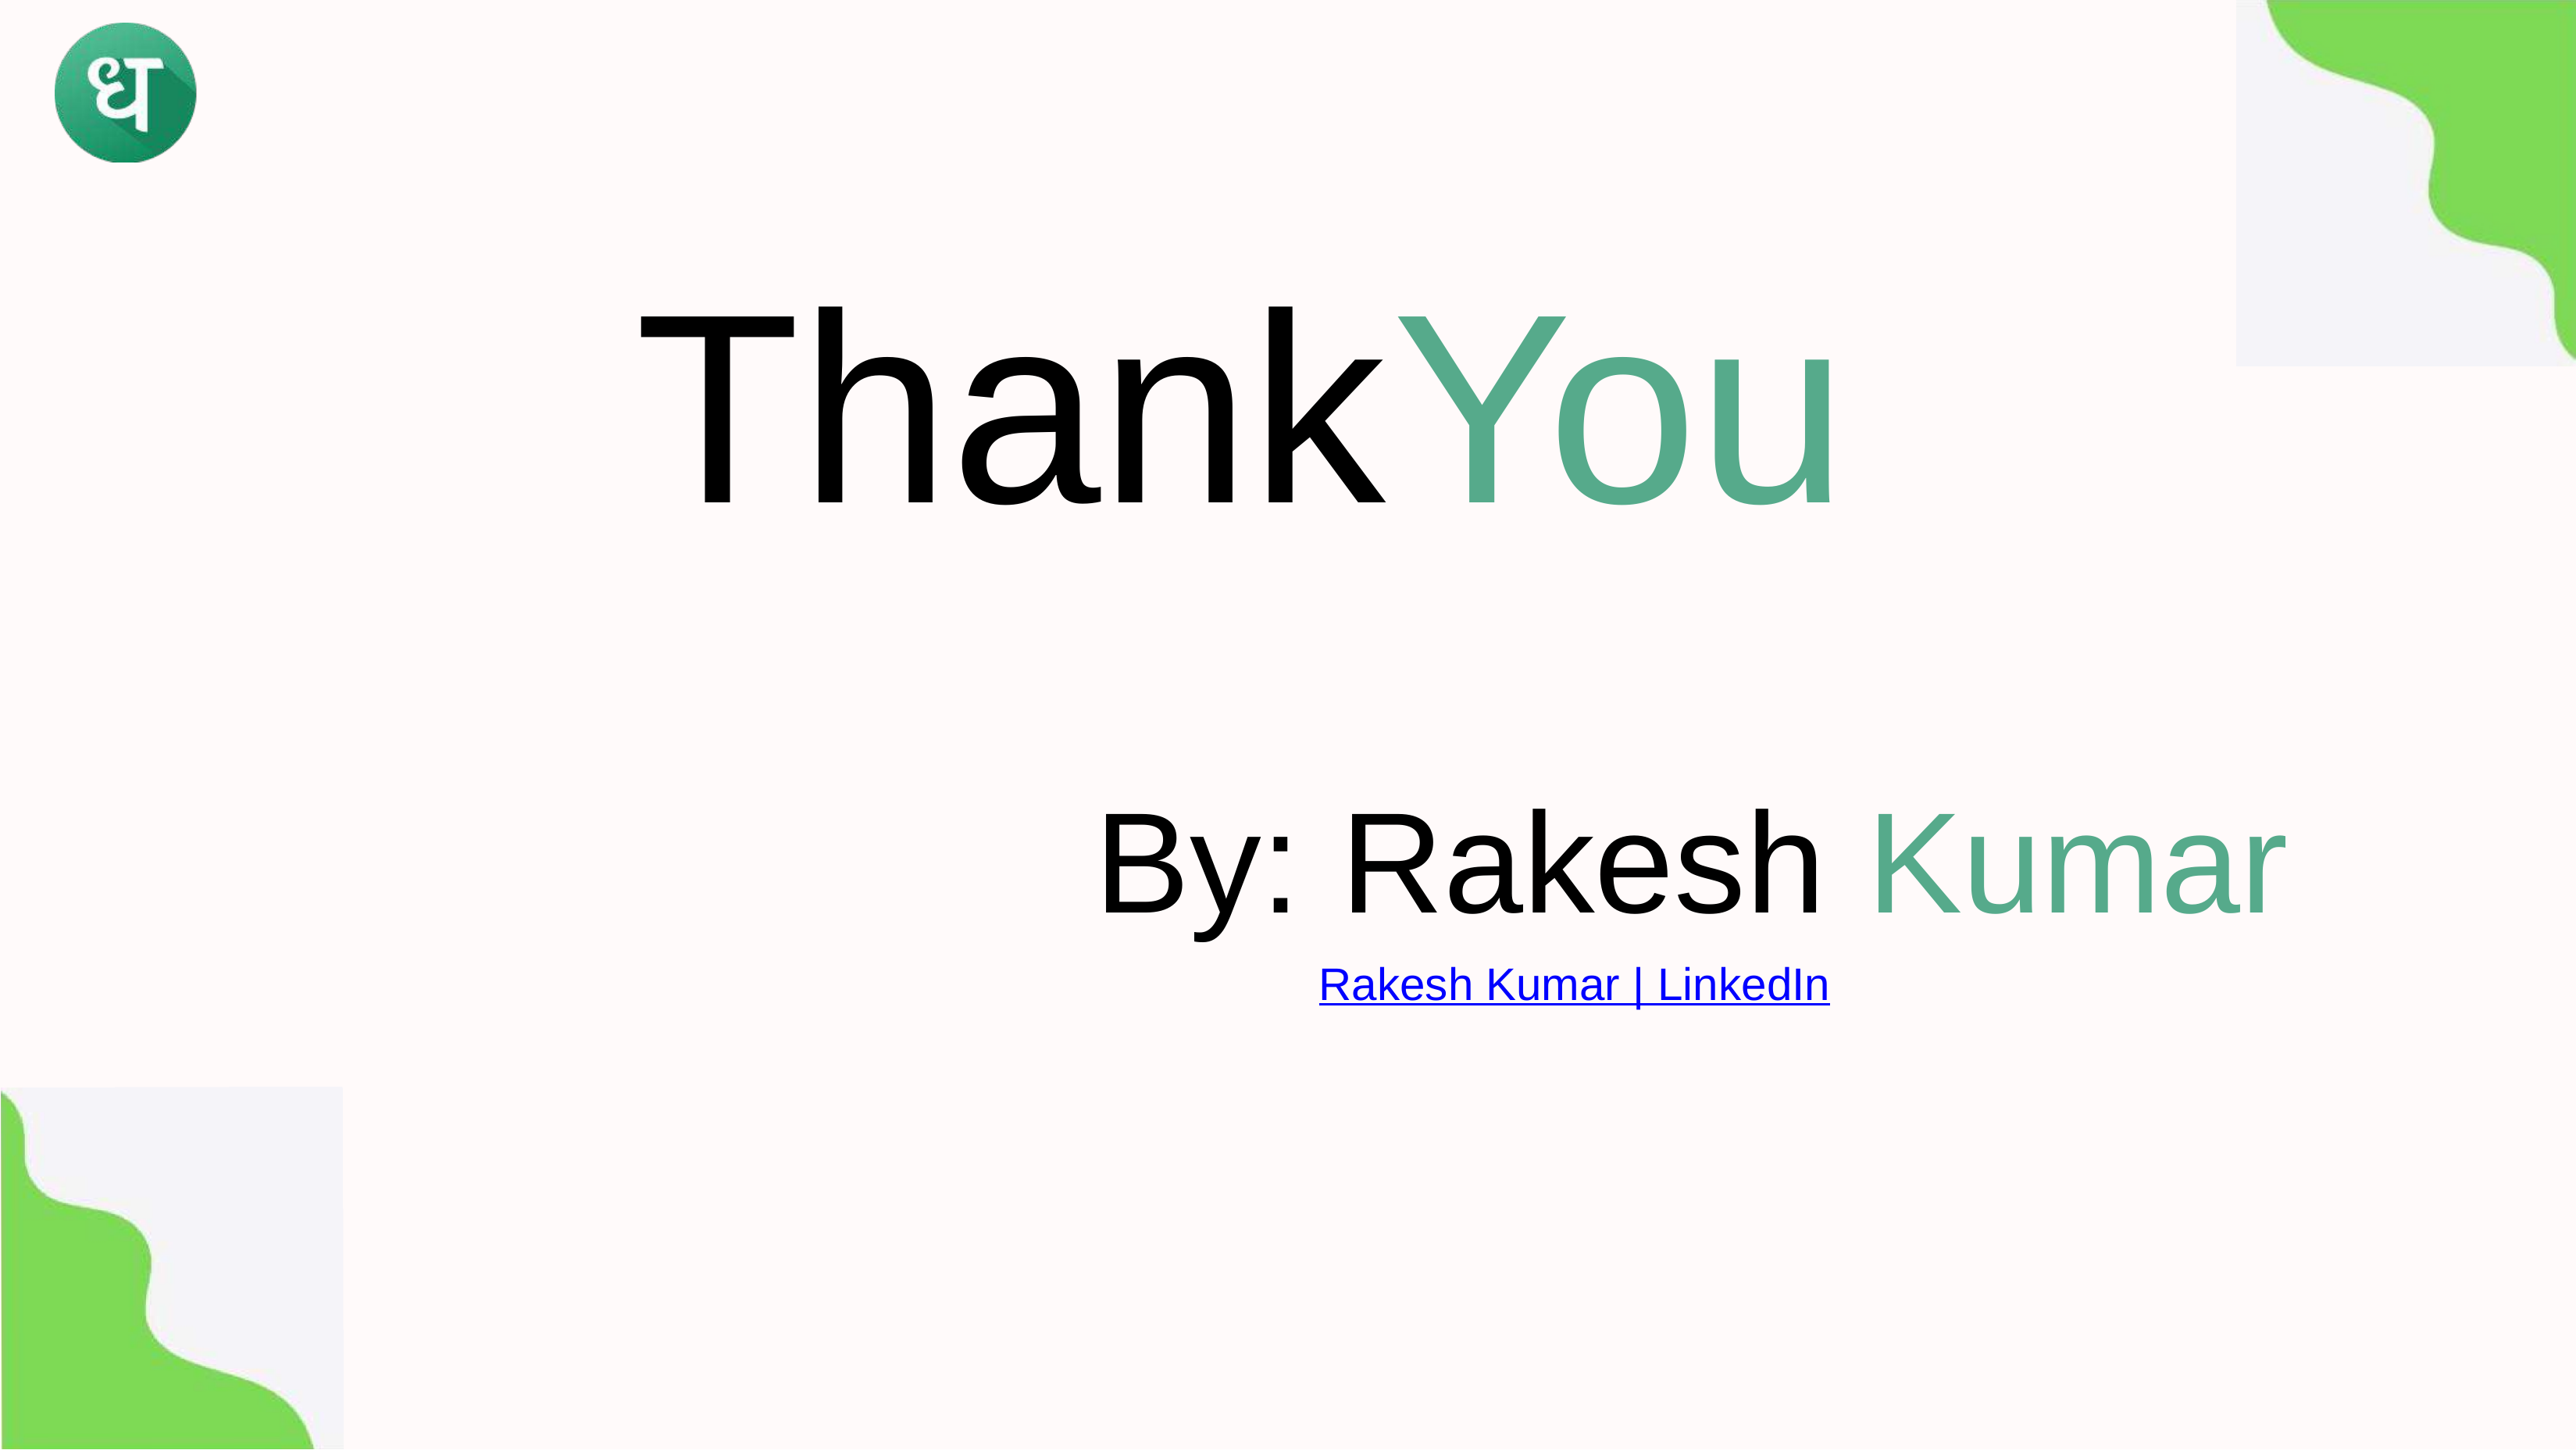

Thank You
By: Rakesh Kumar
Rakesh Kumar | LinkedIn